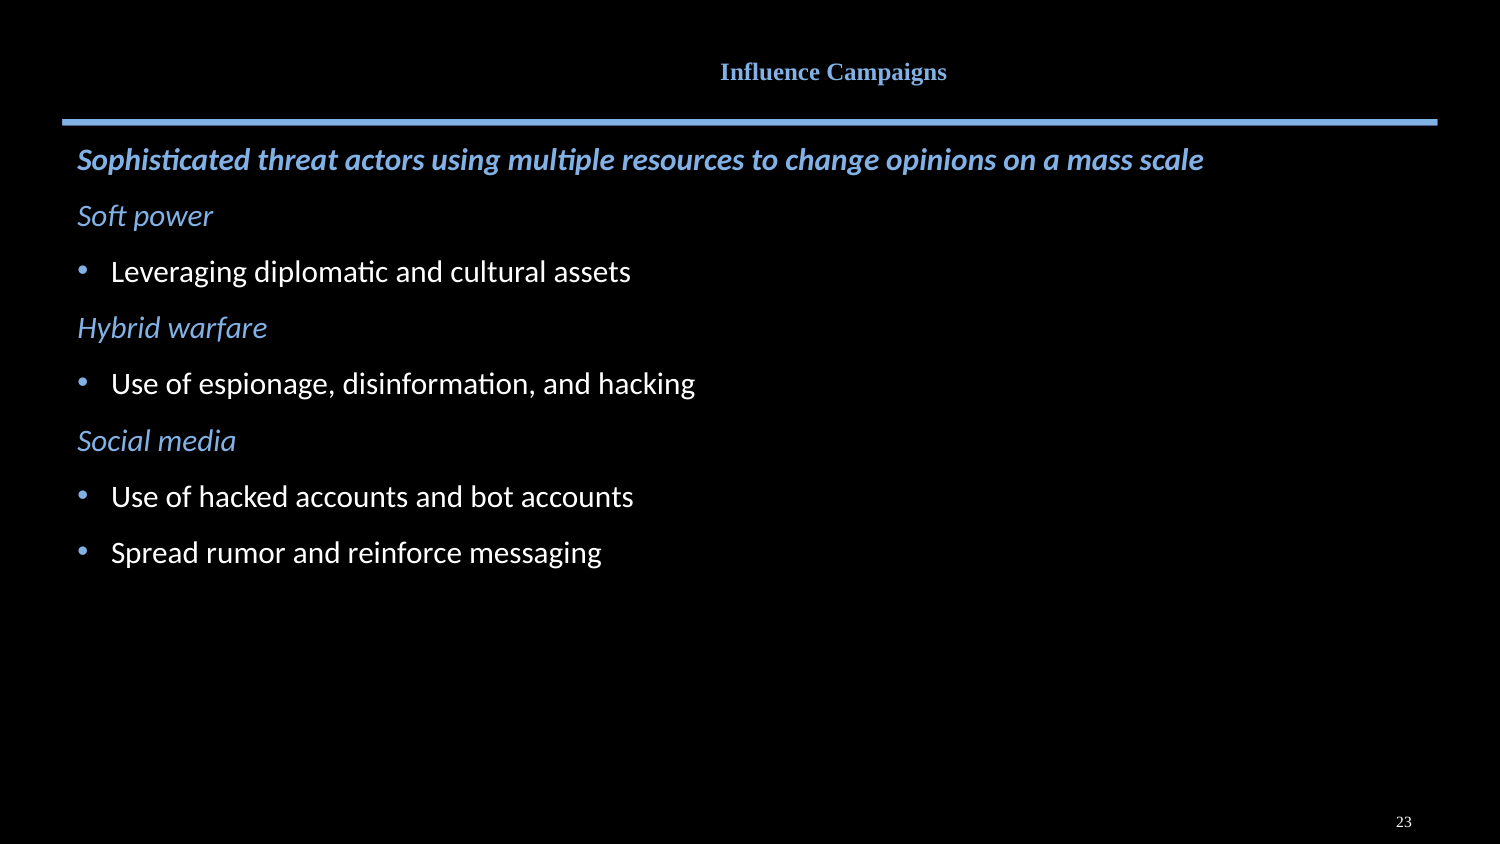

# Influence Campaigns
Sophisticated threat actors using multiple resources to change opinions on a mass scale
Soft power
Leveraging diplomatic and cultural assets
Hybrid warfare
Use of espionage, disinformation, and hacking
Social media
Use of hacked accounts and bot accounts
Spread rumor and reinforce messaging

23